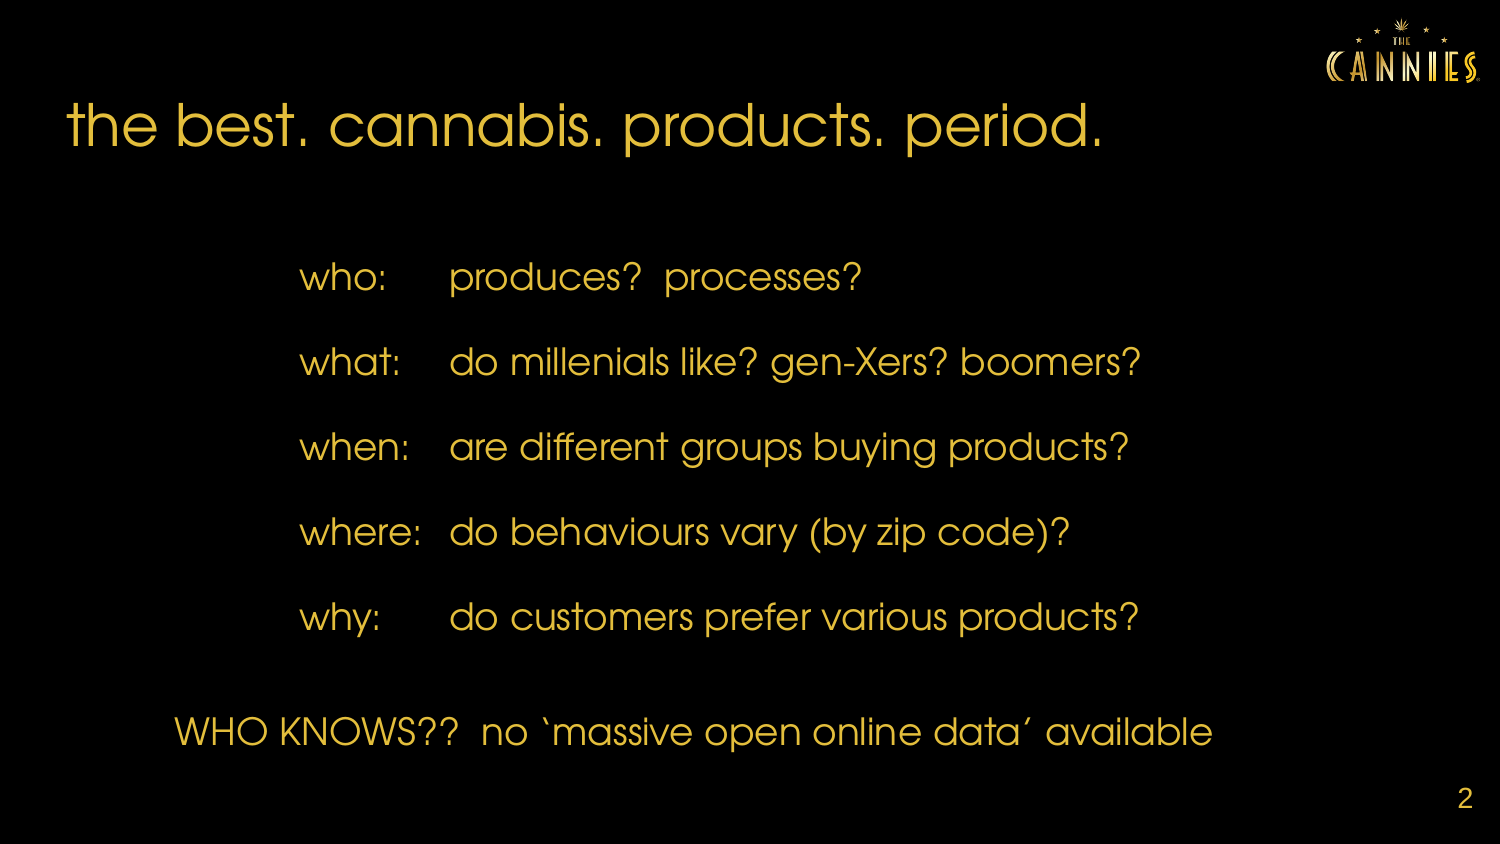

# the best. cannabis. products. period.
who:	produces?  processes?
what:	do millenials like? gen-Xers? boomers?
when:	are different groups buying products?
where:	do behaviours vary (by zip code)?
why:	do customers prefer various products?
WHO KNOWS??  no ‘massive open online data’ available

2